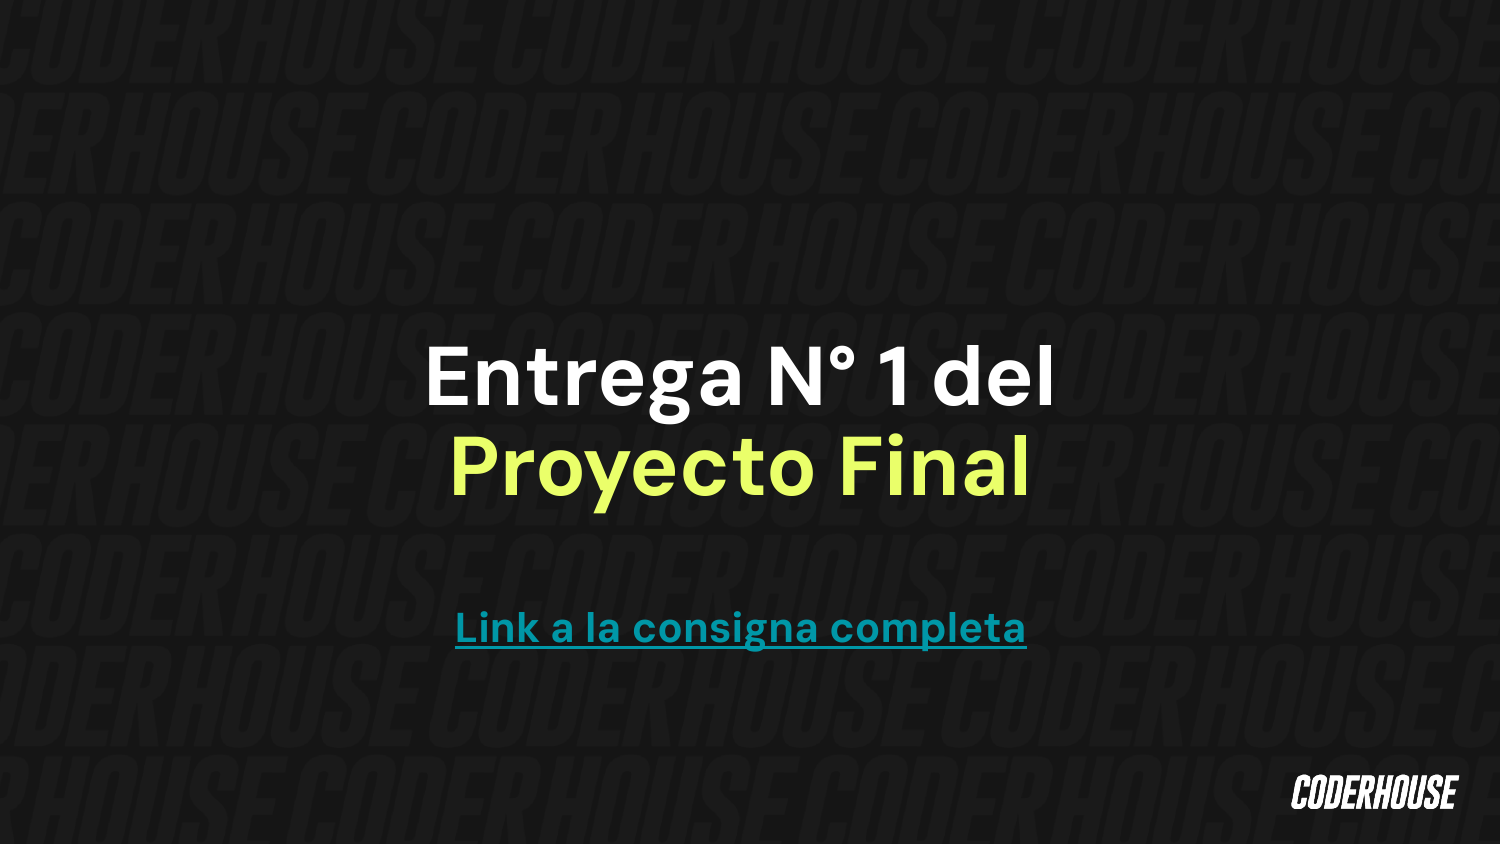

Entrega N° 1 del Proyecto Final

Link a la consigna completa